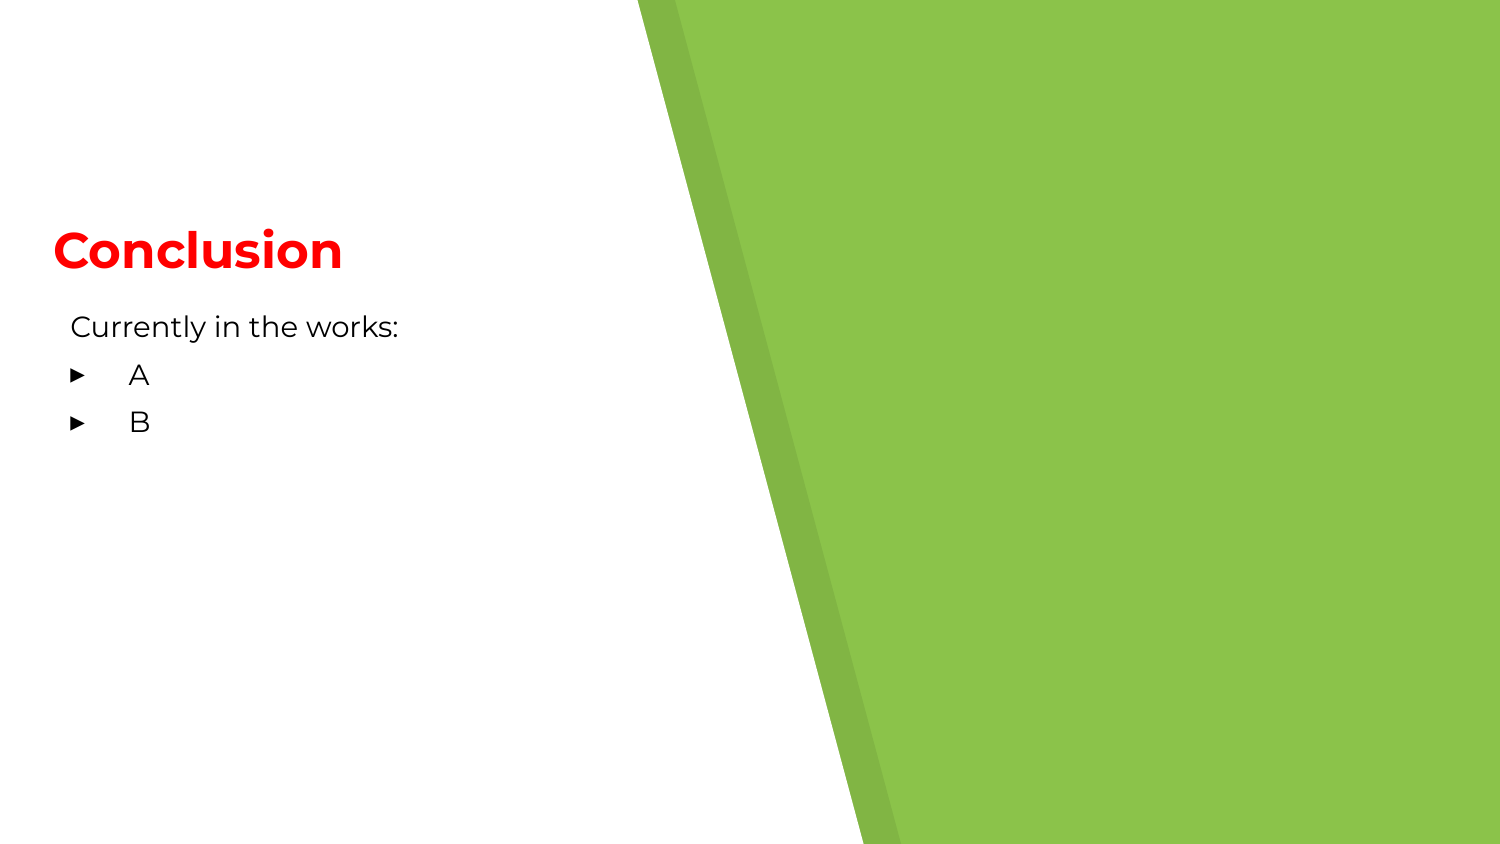

Conclusion
Currently in the works:
A
B